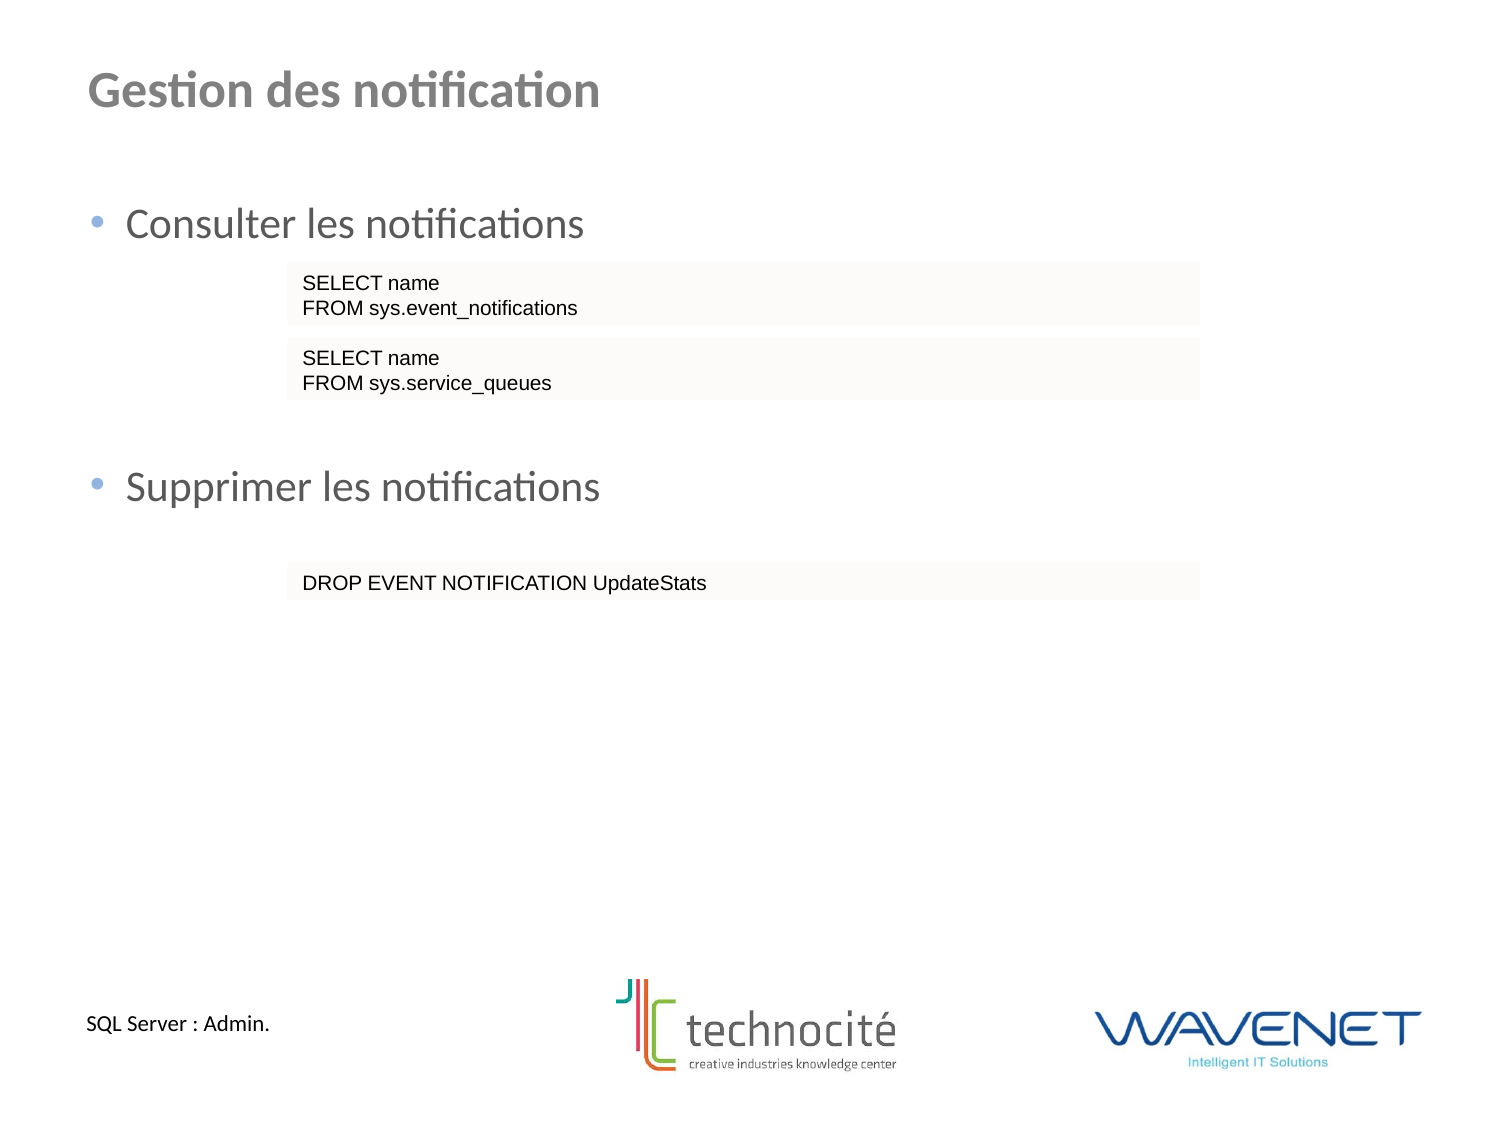

Gestion des notification
Consulter les notifications

Supprimer les notifications
SELECT name
FROM sys.event_notifications
SELECT name
FROM sys.service_queues
DROP EVENT NOTIFICATION UpdateStats
SQL Server : Admin.